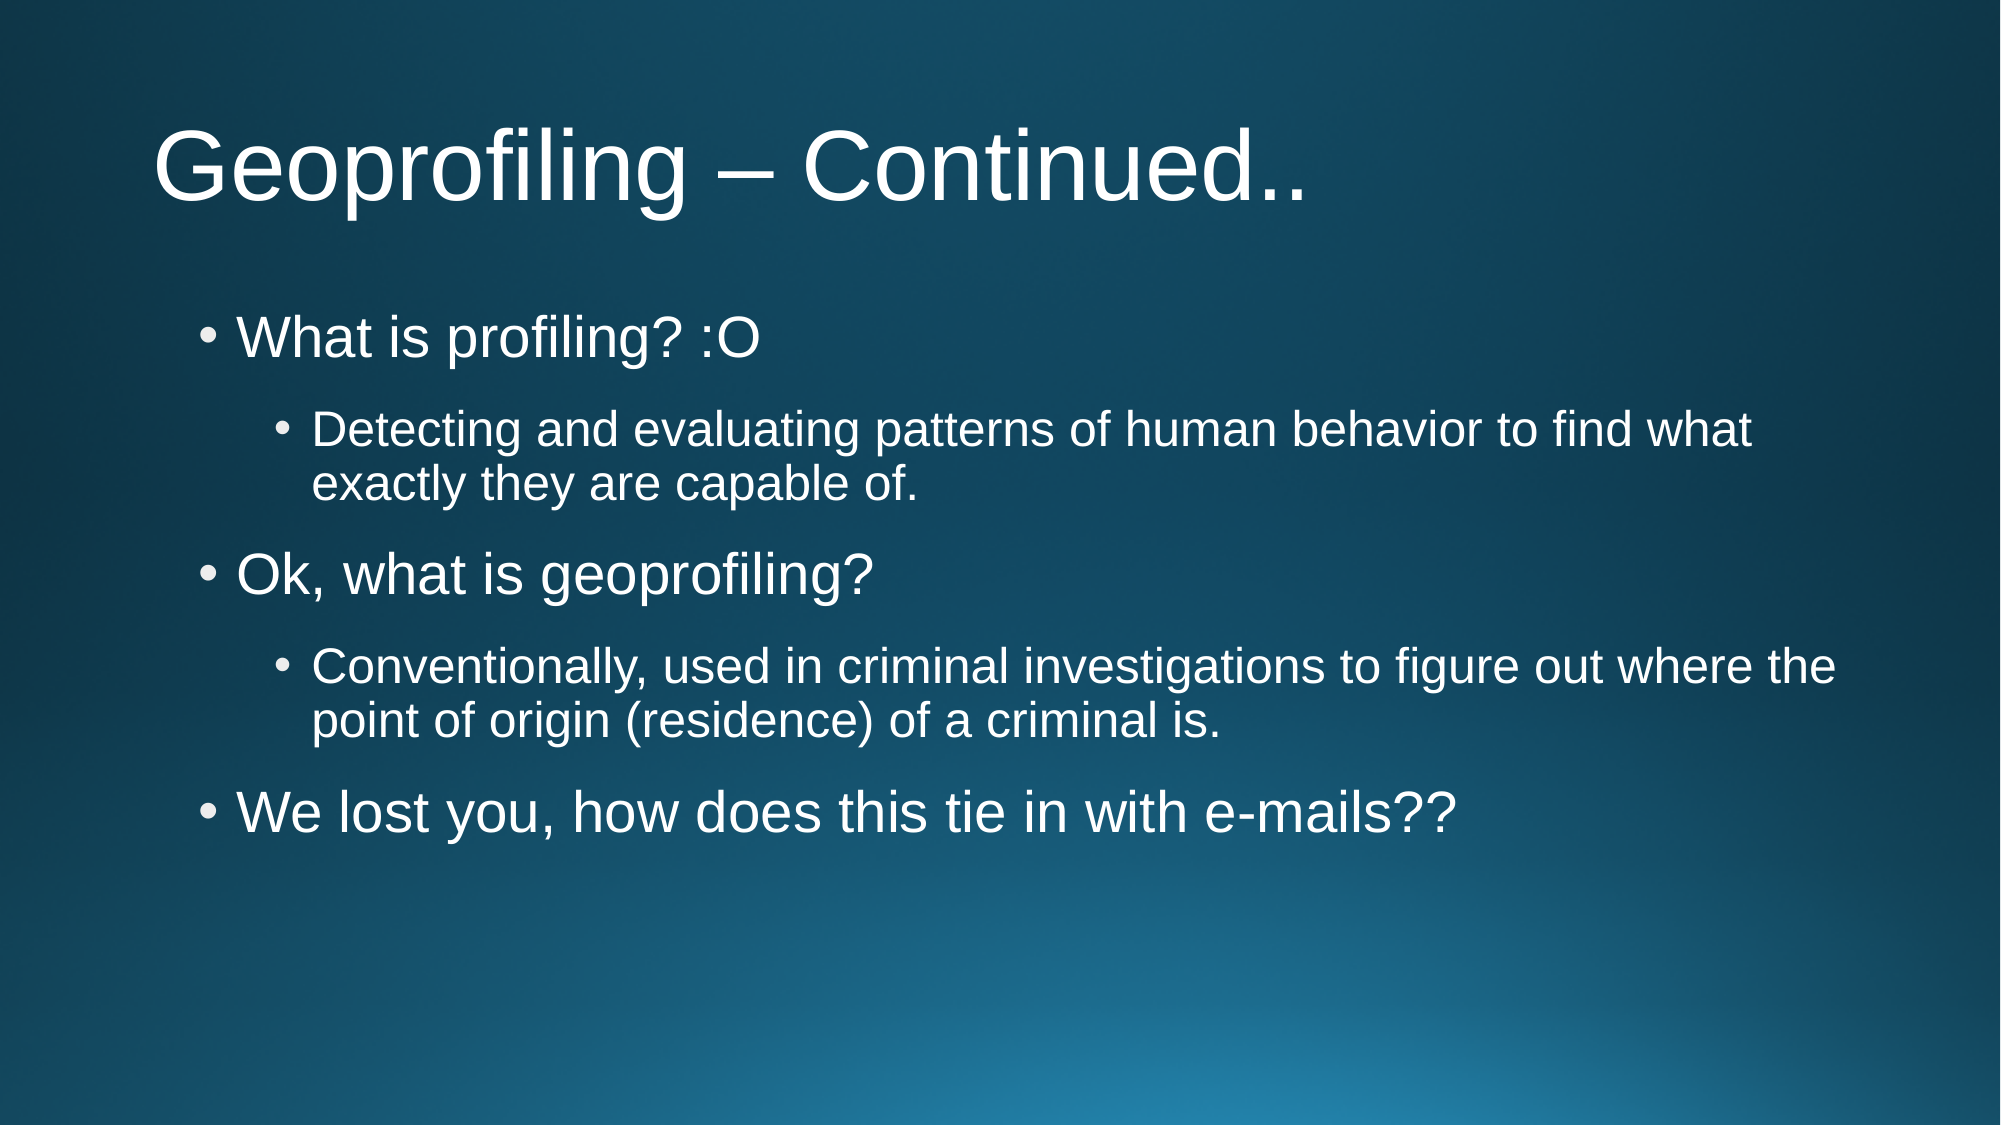

# Geoprofiling – Continued..
What is profiling? :O
Detecting and evaluating patterns of human behavior to find what exactly they are capable of.
Ok, what is geoprofiling?
Conventionally, used in criminal investigations to figure out where the point of origin (residence) of a criminal is.
We lost you, how does this tie in with e-mails??